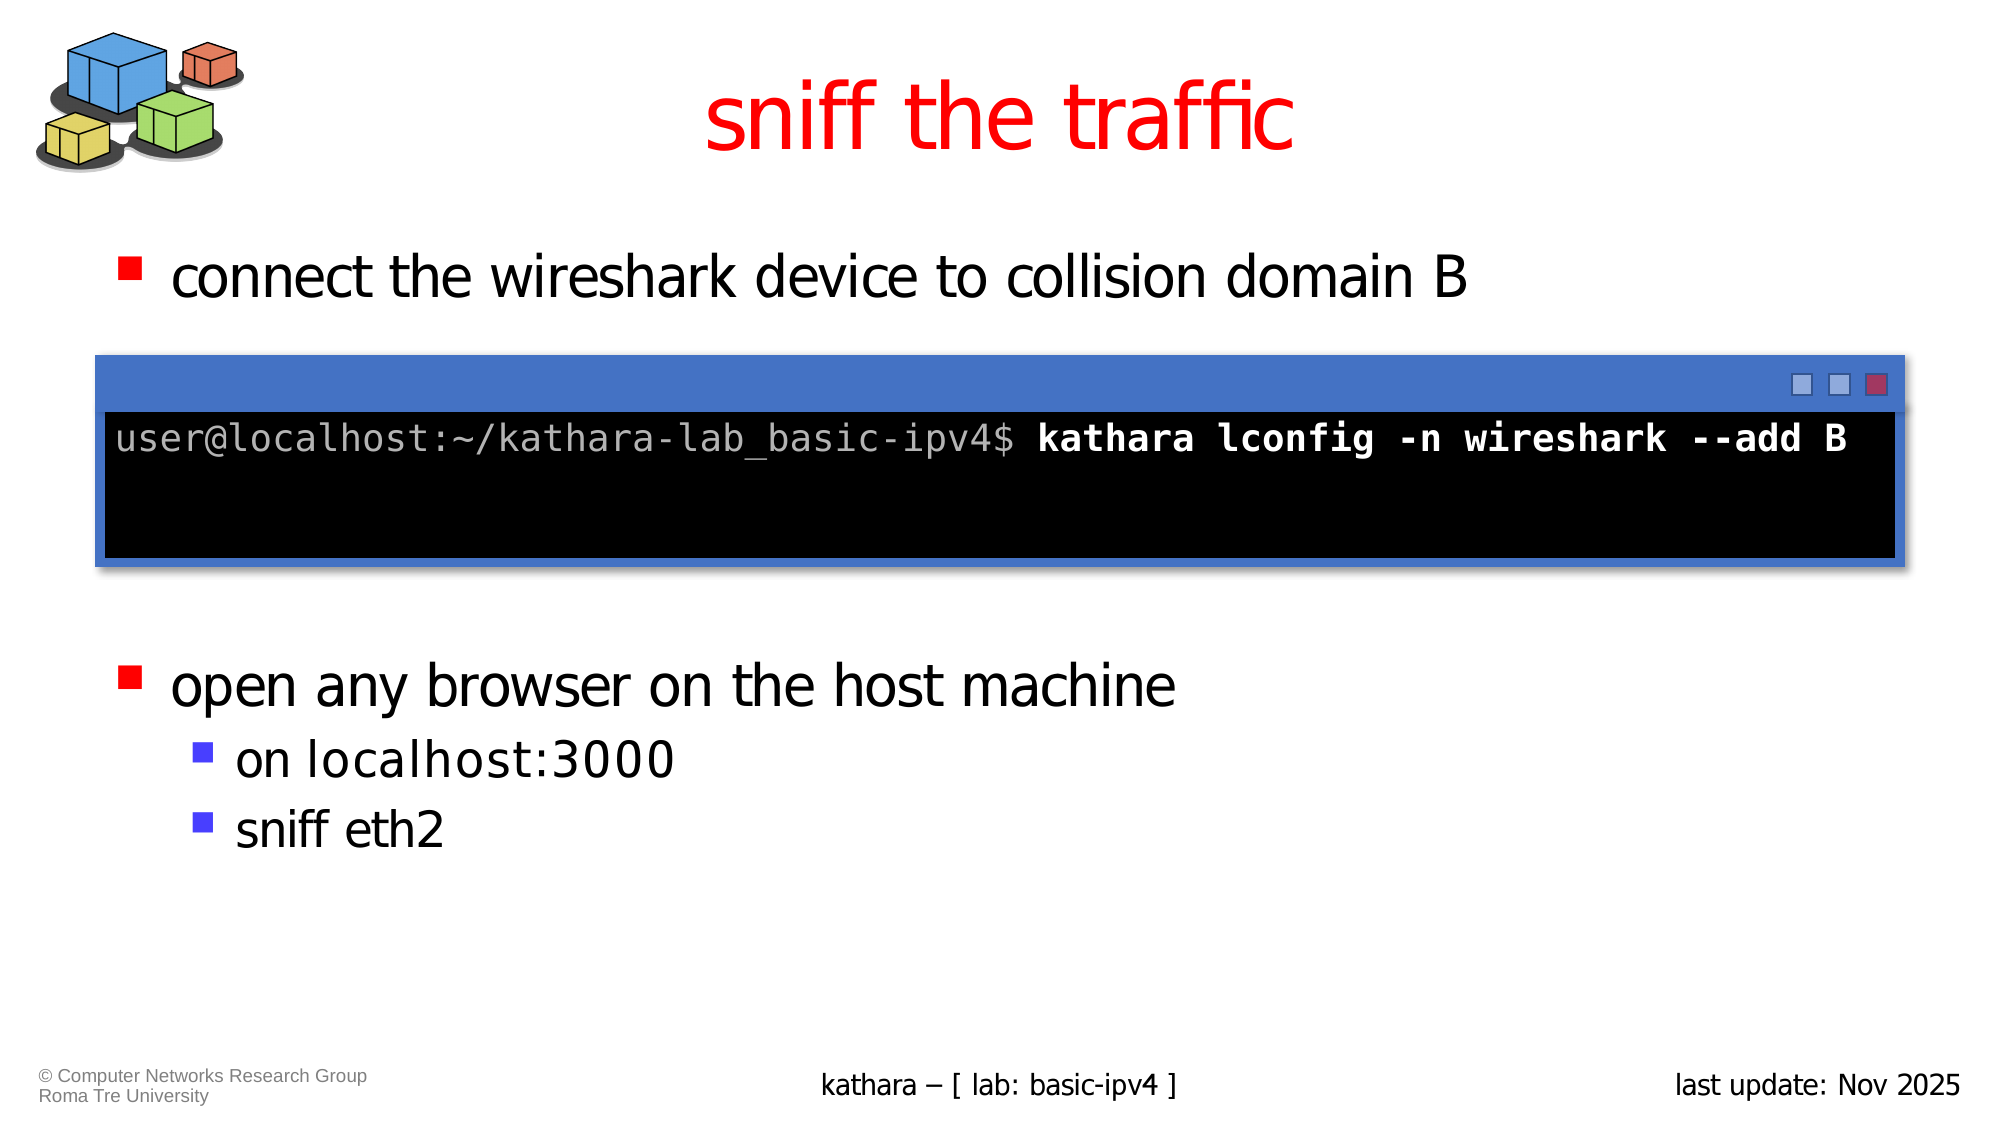

# sniff the traffic
connect the wireshark device to collision domain B

open any browser on the host machine
on localhost:3000
sniff eth2

user@localhost:~/kathara-lab_basic-ipv4$ kathara lconfig -n wireshark --add B
kathara – [ lab: basic-ipv4 ]
last update: Nov 2025